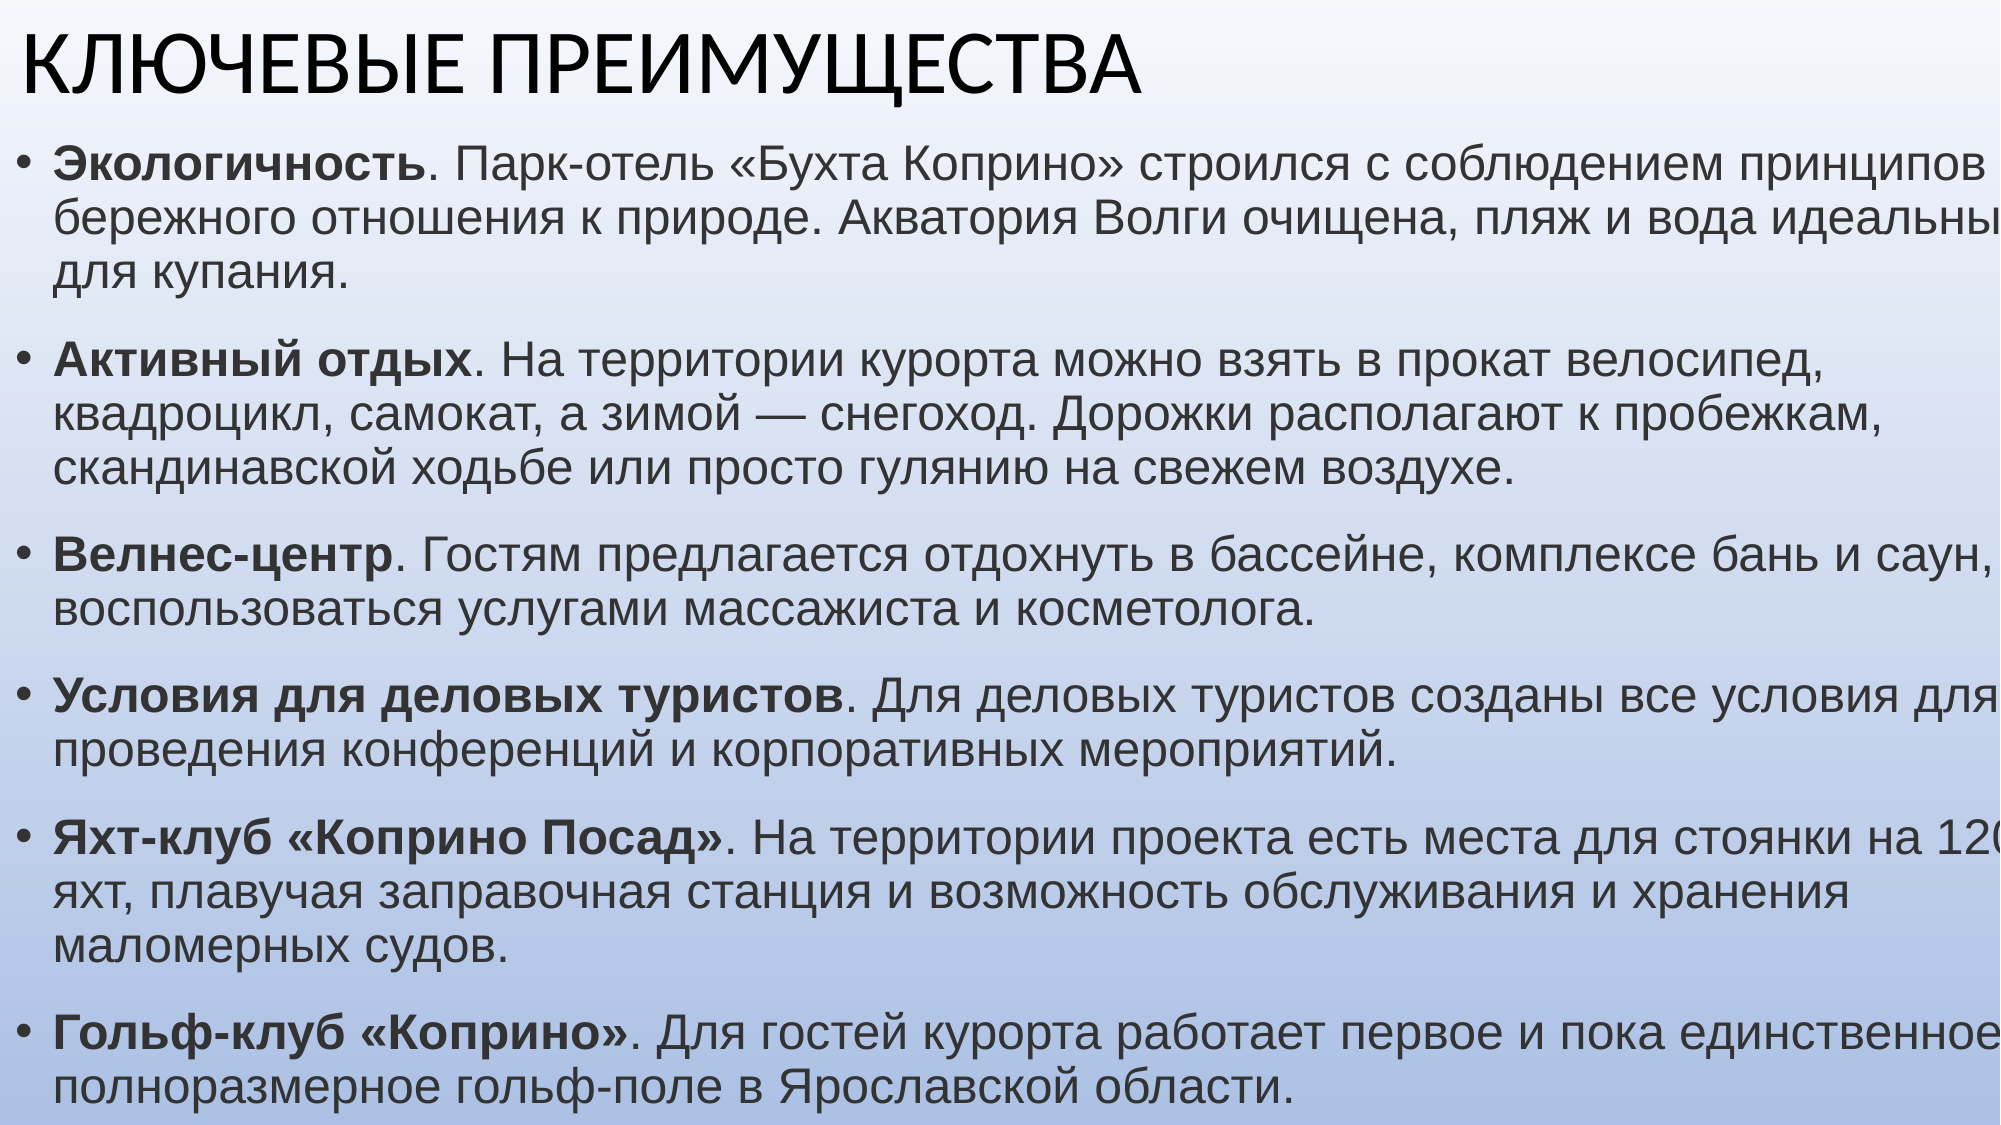

# КЛЮЧЕВЫЕ ПРЕИМУЩЕСТВА
Экологичность. Парк-отель «Бухта Коприно» строился с соблюдением принципов бережного отношения к природе. Акватория Волги очищена, пляж и вода идеальны для купания.
Активный отдых. На территории курорта можно взять в прокат велосипед, квадроцикл, самокат, а зимой — снегоход. Дорожки располагают к пробежкам, скандинавской ходьбе или просто гулянию на свежем воздухе.
Велнес-центр. Гостям предлагается отдохнуть в бассейне, комплексе бань и саун, воспользоваться услугами массажиста и косметолога.
Условия для деловых туристов. Для деловых туристов созданы все условия для проведения конференций и корпоративных мероприятий.
Яхт-клуб «Коприно Посад». На территории проекта есть места для стоянки на 120 яхт, плавучая заправочная станция и возможность обслуживания и хранения маломерных судов.
Гольф-клуб «Коприно». Для гостей курорта работает первое и пока единственное полноразмерное гольф-поле в Ярославской области.